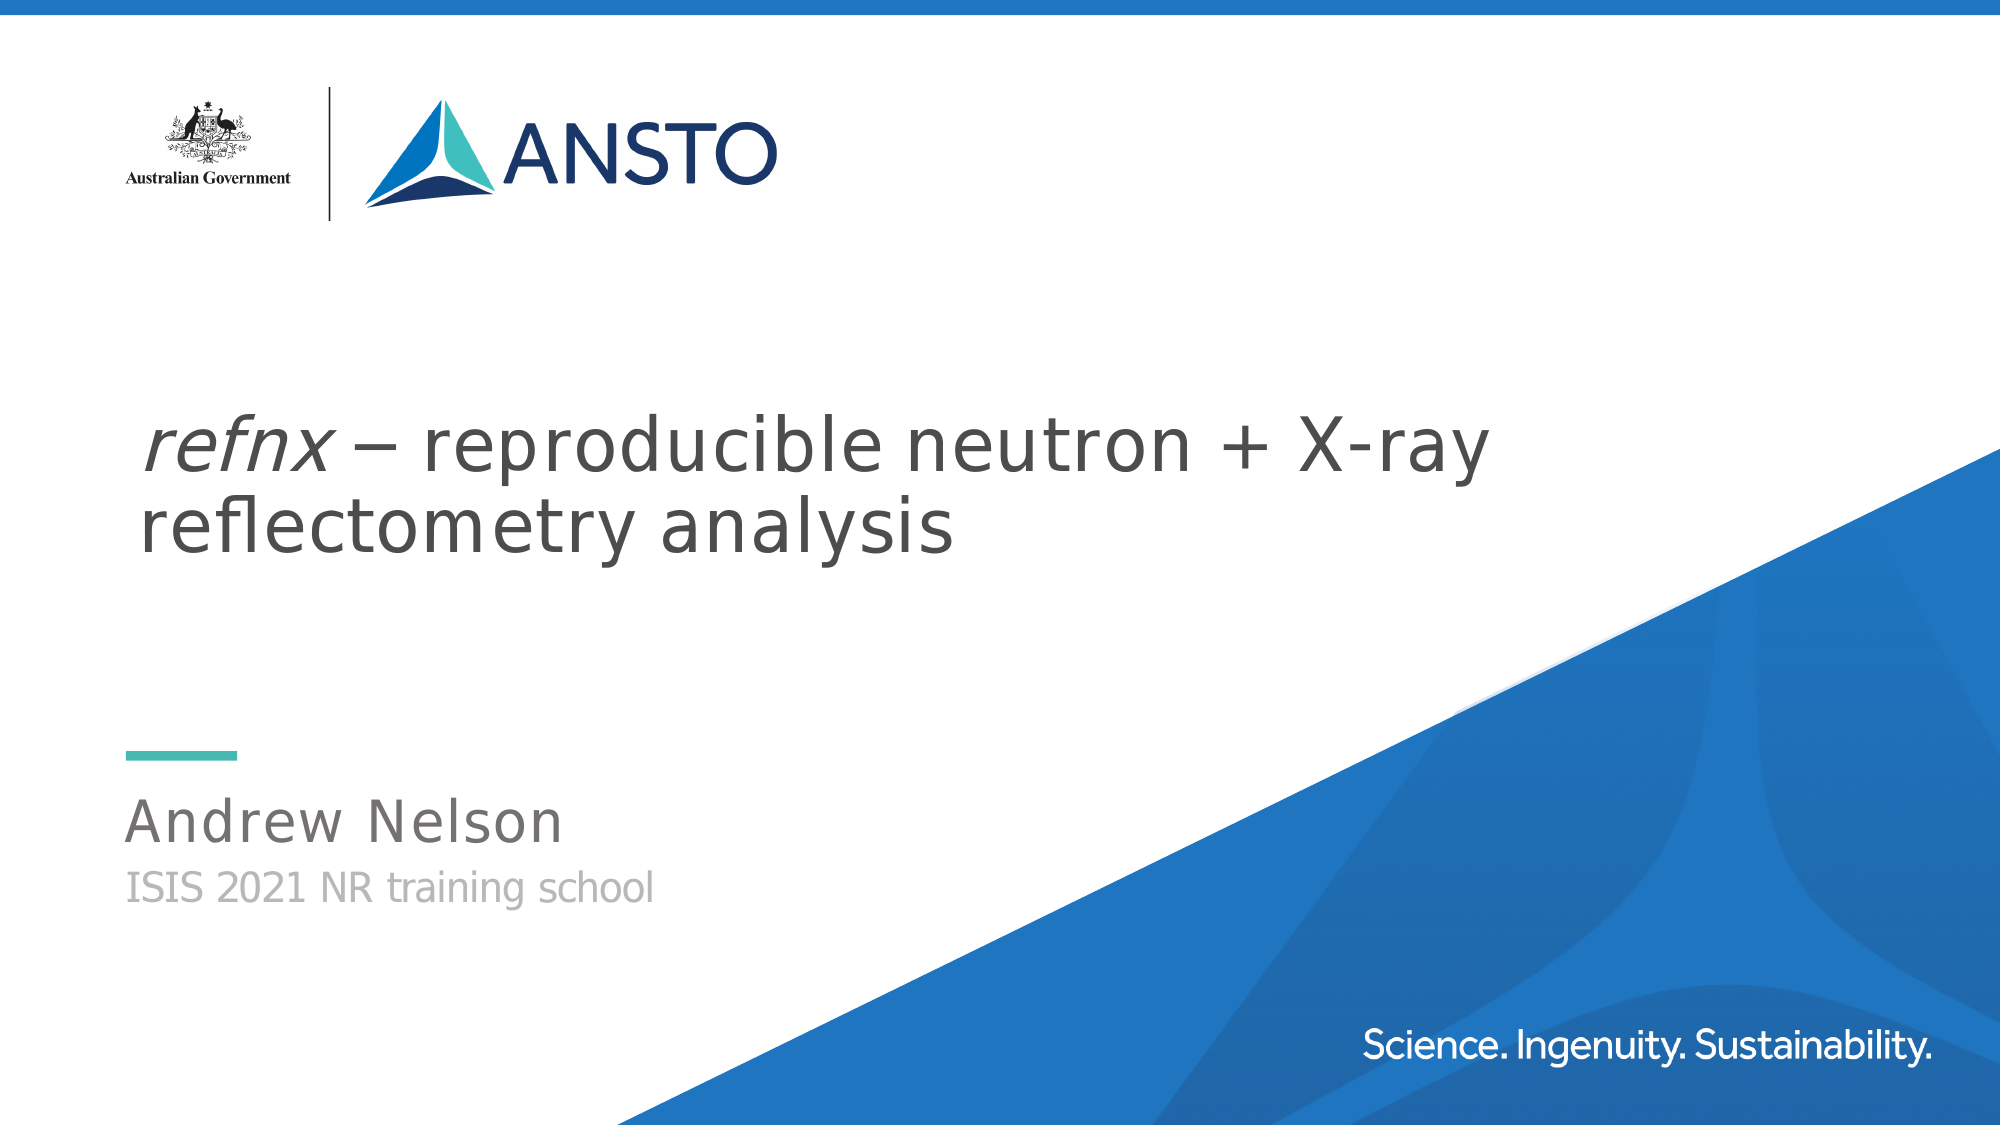

# refnx – reproducible neutron + X-ray reflectometry analysis

Andrew Nelson
ISIS 2021 NR training school